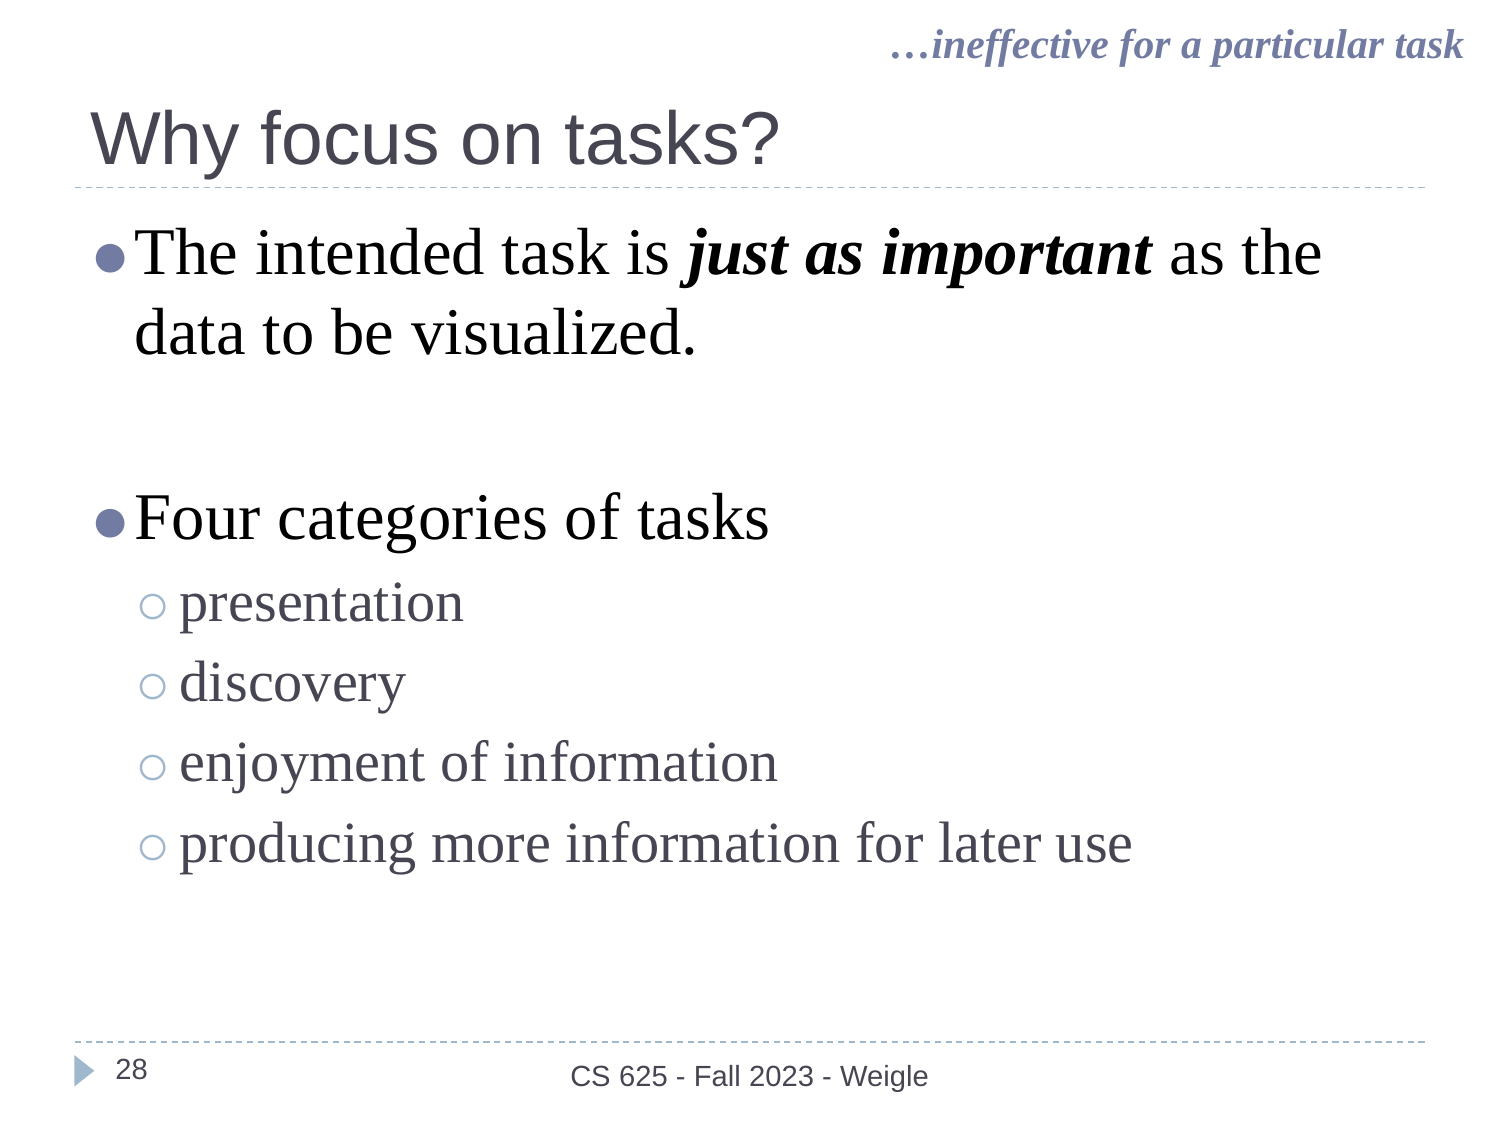

…ineffective for a particular task
# Why focus on tasks?
The intended task is just as important as the data to be visualized.

Four categories of tasks
presentation
discovery
enjoyment of information
producing more information for later use
28